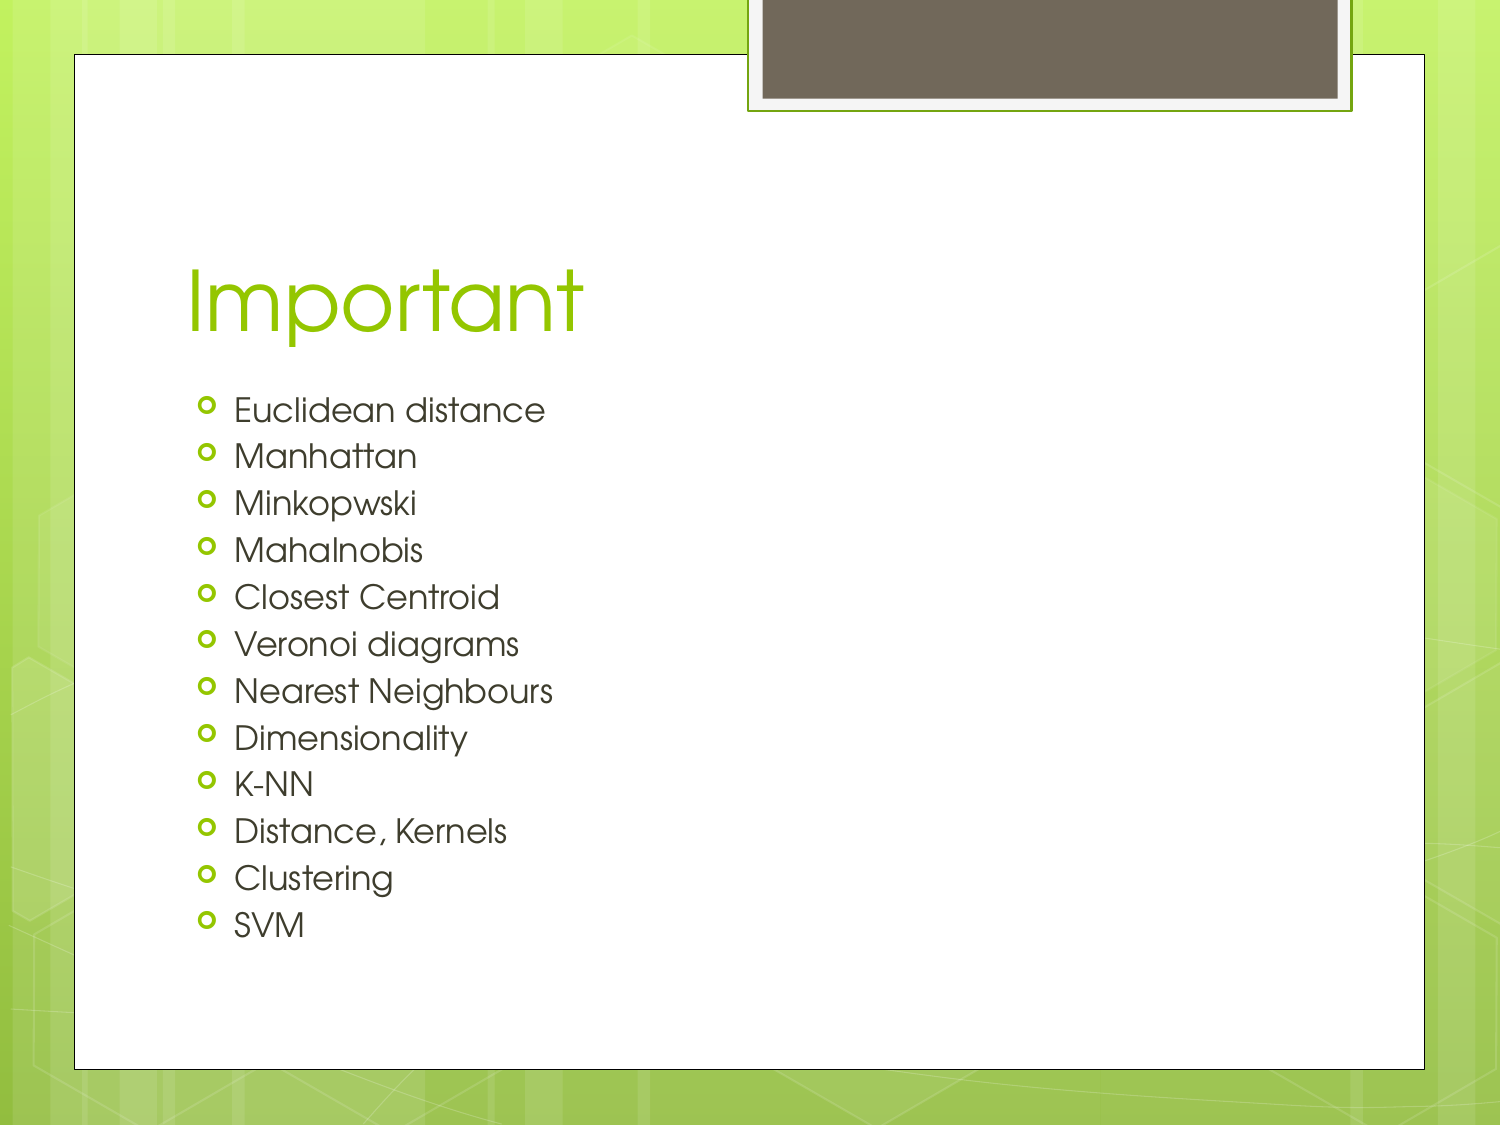

# Important
Euclidean distance
Manhattan
Minkopwski
Mahalnobis
Closest Centroid
Veronoi diagrams
Nearest Neighbours
Dimensionality
K-NN
Distance, Kernels
Clustering
SVM